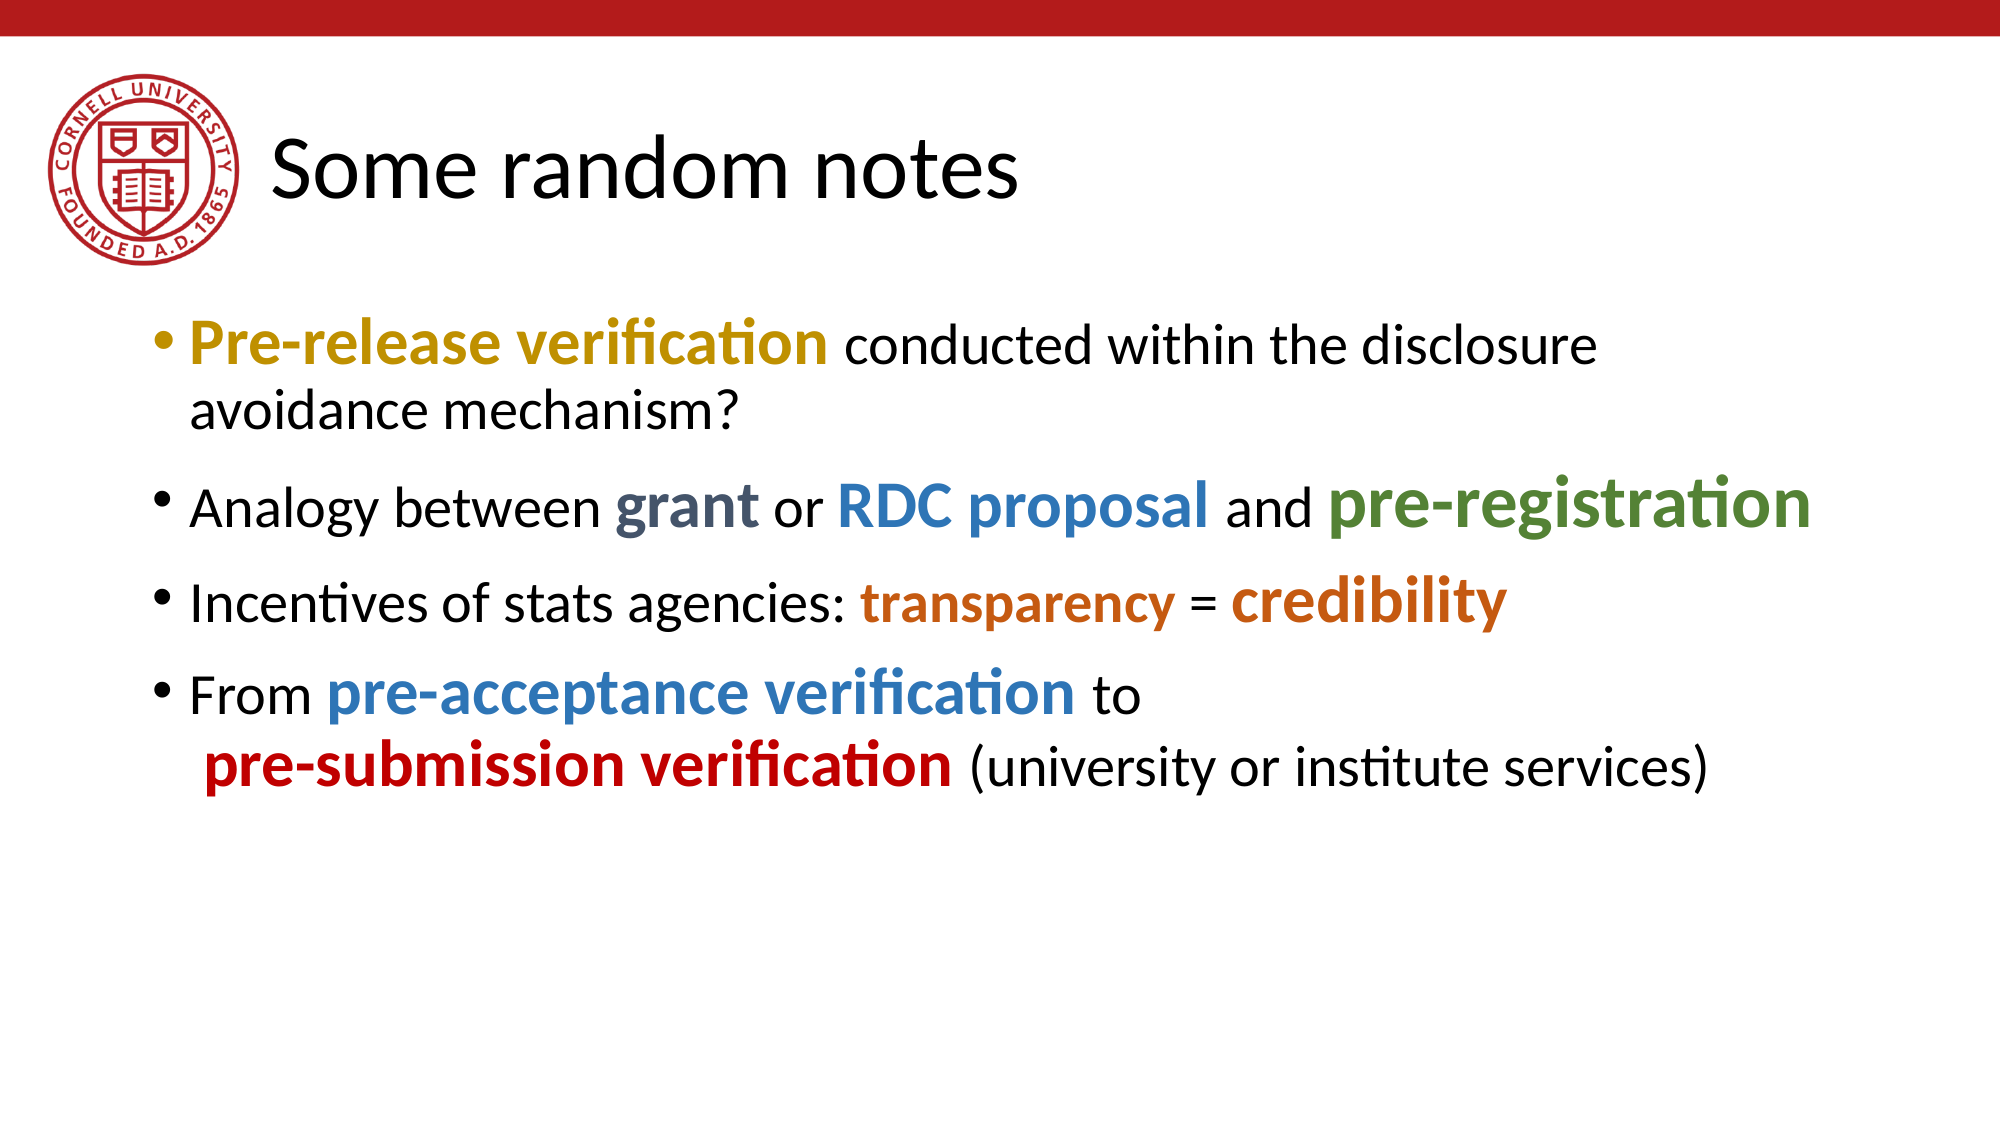

# Some random notes
Pre-release verification conducted within the disclosure avoidance mechanism?
Analogy between grant or RDC proposal and pre-registration
Incentives of stats agencies: transparency = credibility
From pre-acceptance verification to
 pre-submission verification (university or institute services)